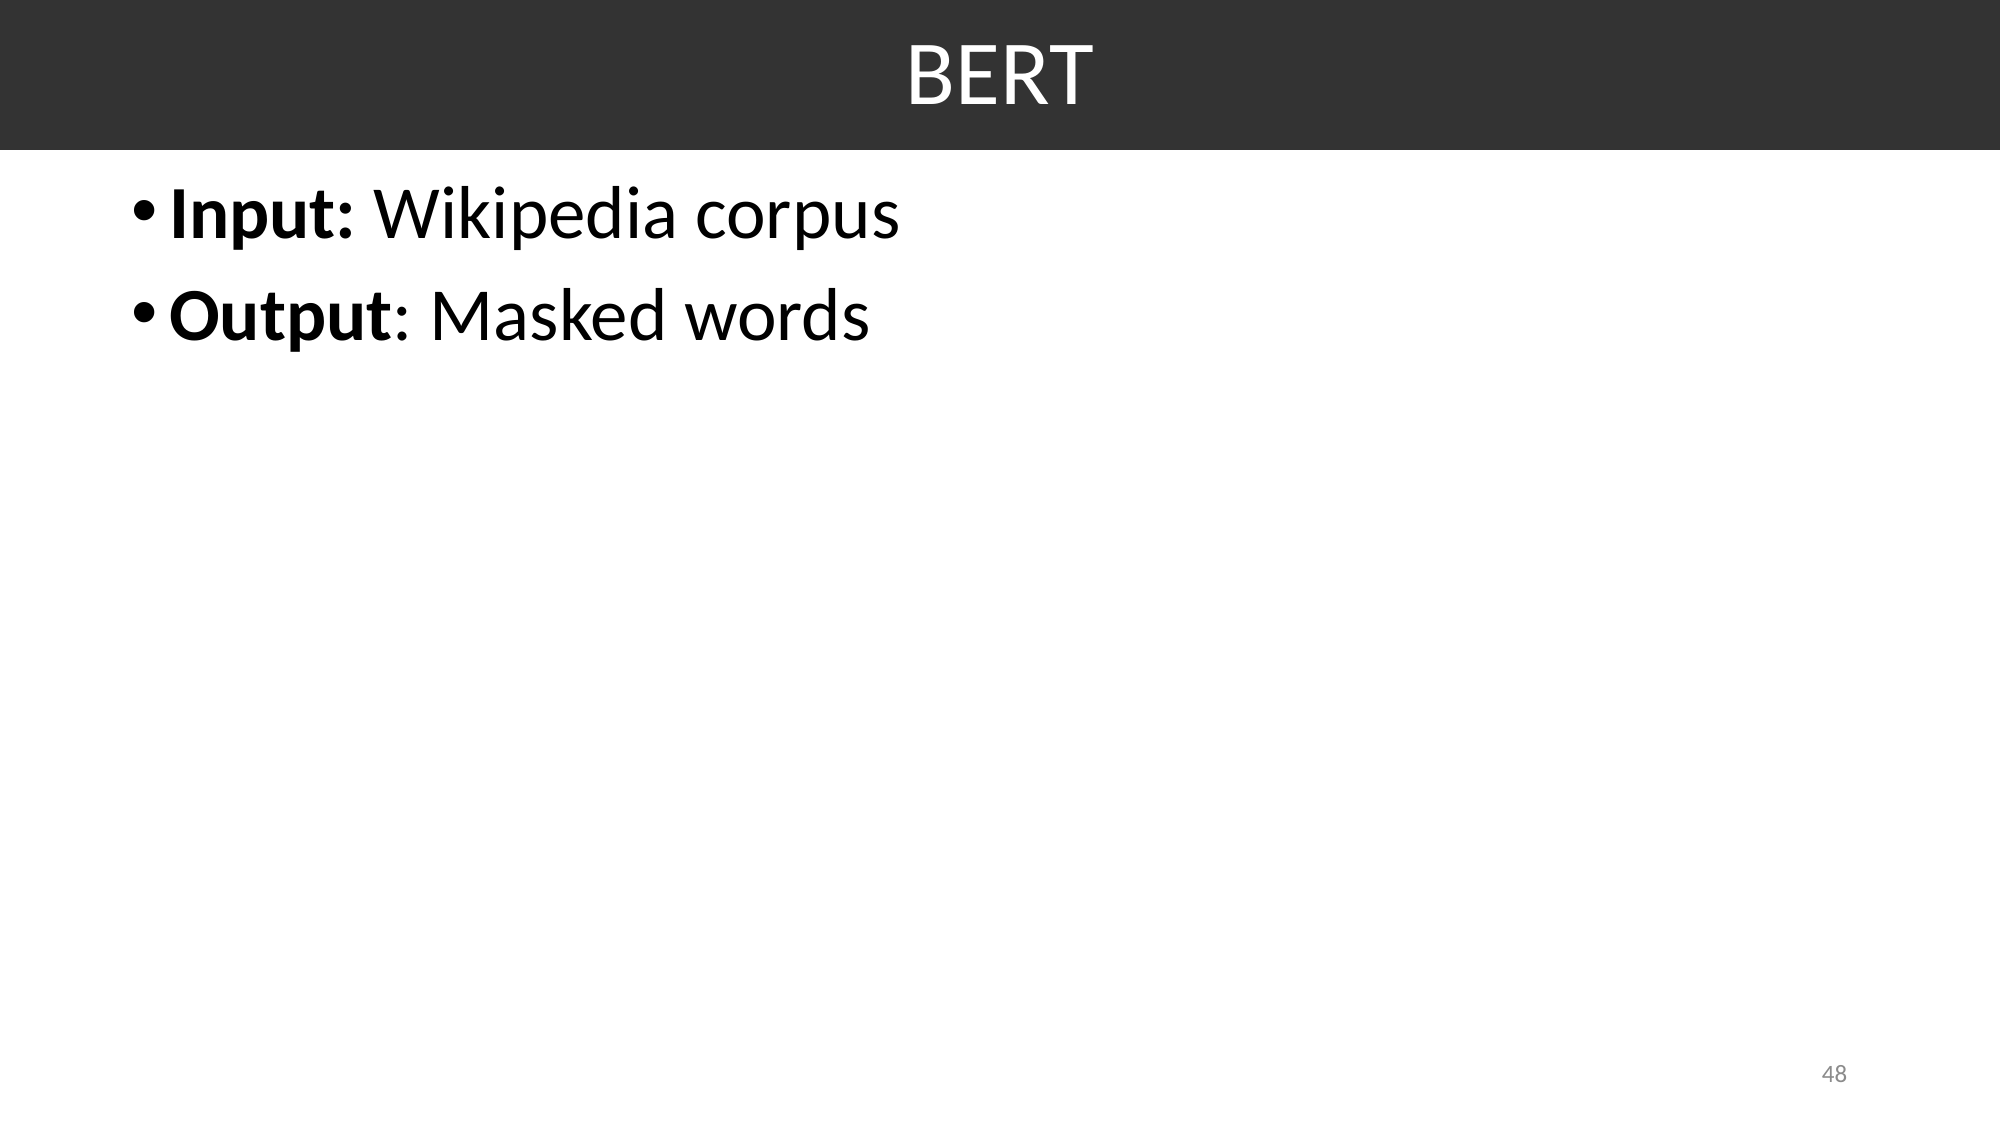

# BERT
Input: Wikipedia corpus
Output: Masked words

48